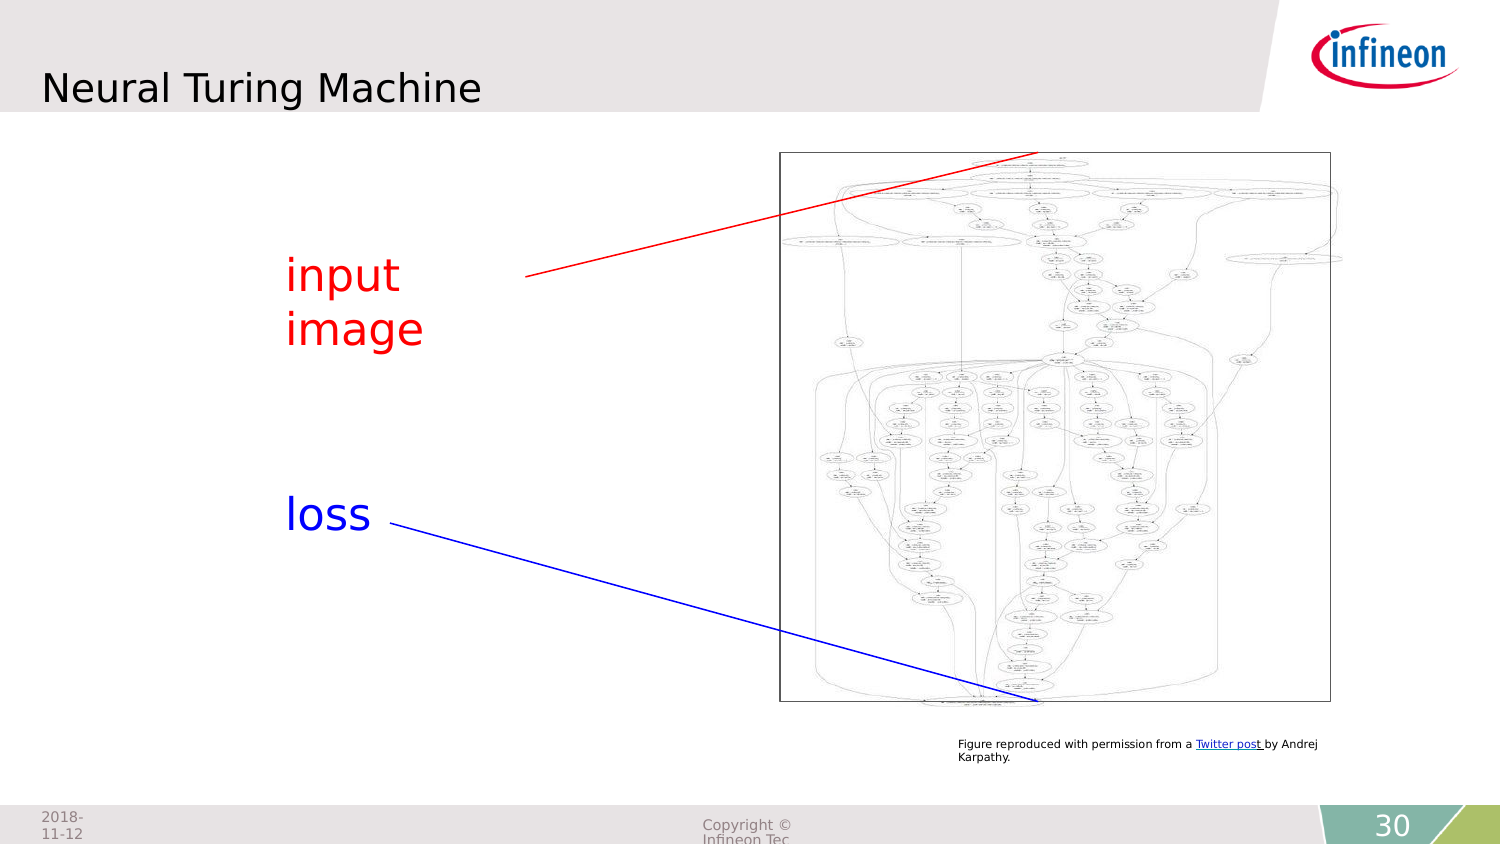

# Neural Turing Machine

input image
loss

Figure reproduced with permission from a Twitter post by Andrej Karpathy.
2018-11-12
Copyright © Infineon Technologies AG 2018. All rights reserved.
30